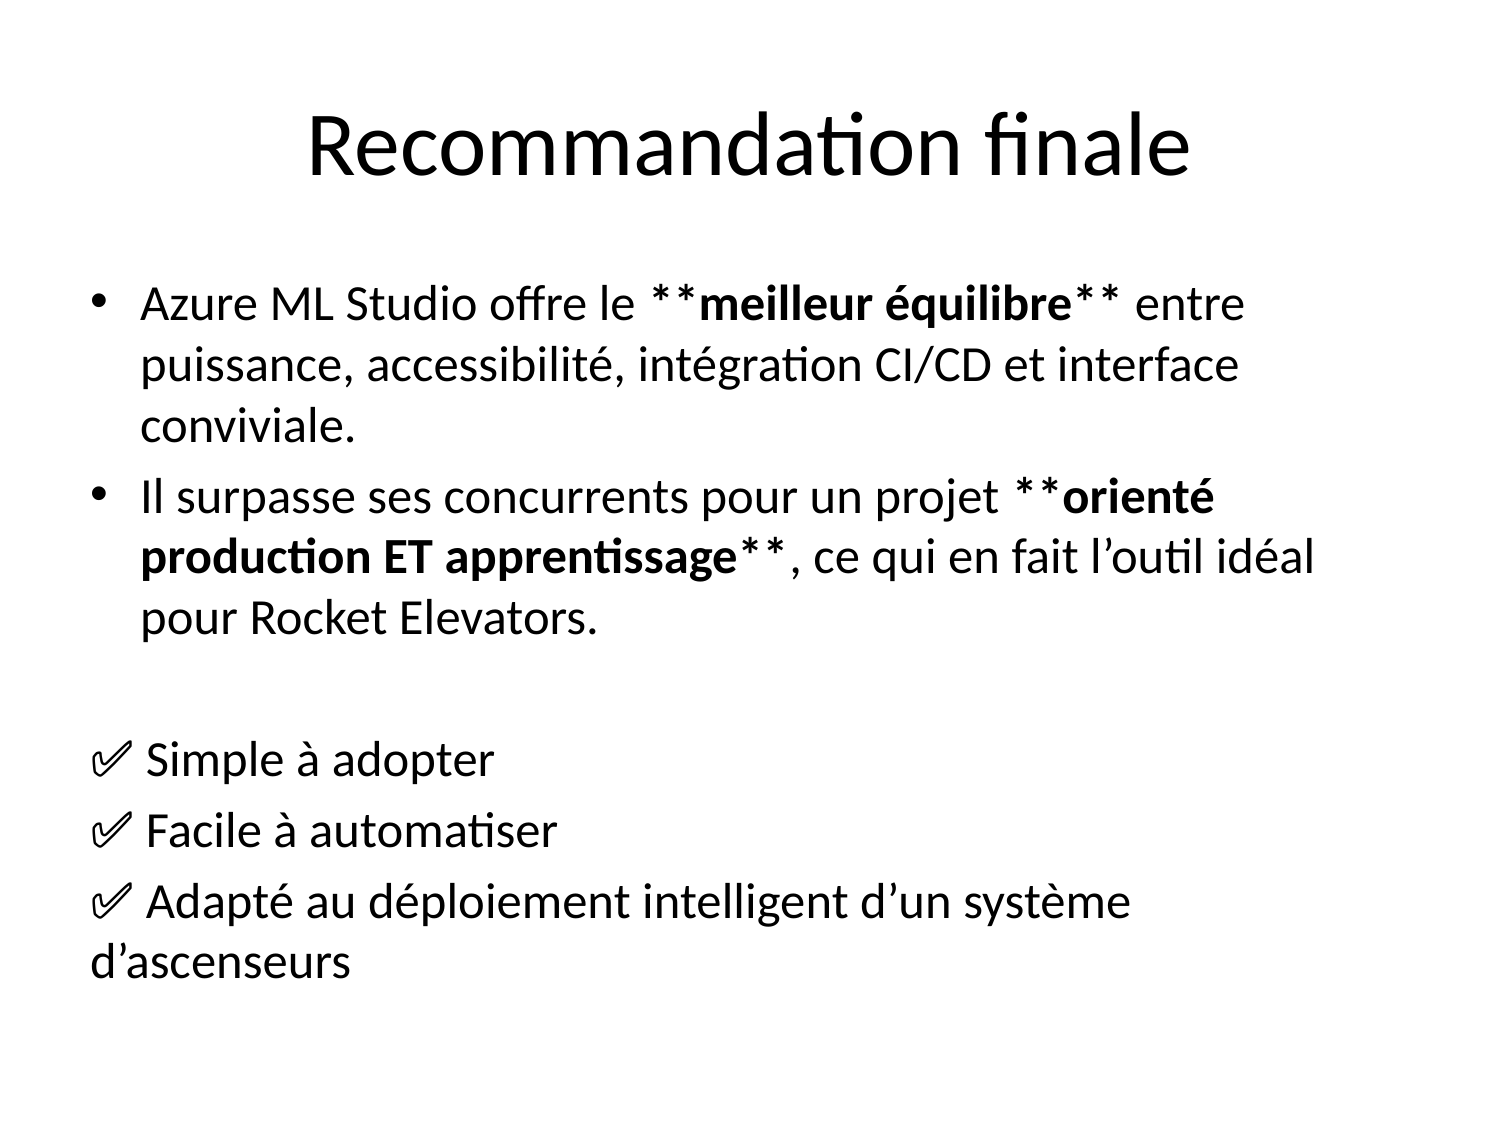

# Recommandation finale
Azure ML Studio offre le **meilleur équilibre** entre puissance, accessibilité, intégration CI/CD et interface conviviale.
Il surpasse ses concurrents pour un projet **orienté production ET apprentissage**, ce qui en fait l’outil idéal pour Rocket Elevators.

✅ Simple à adopter
✅ Facile à automatiser
✅ Adapté au déploiement intelligent d’un système     		d’ascenseurs